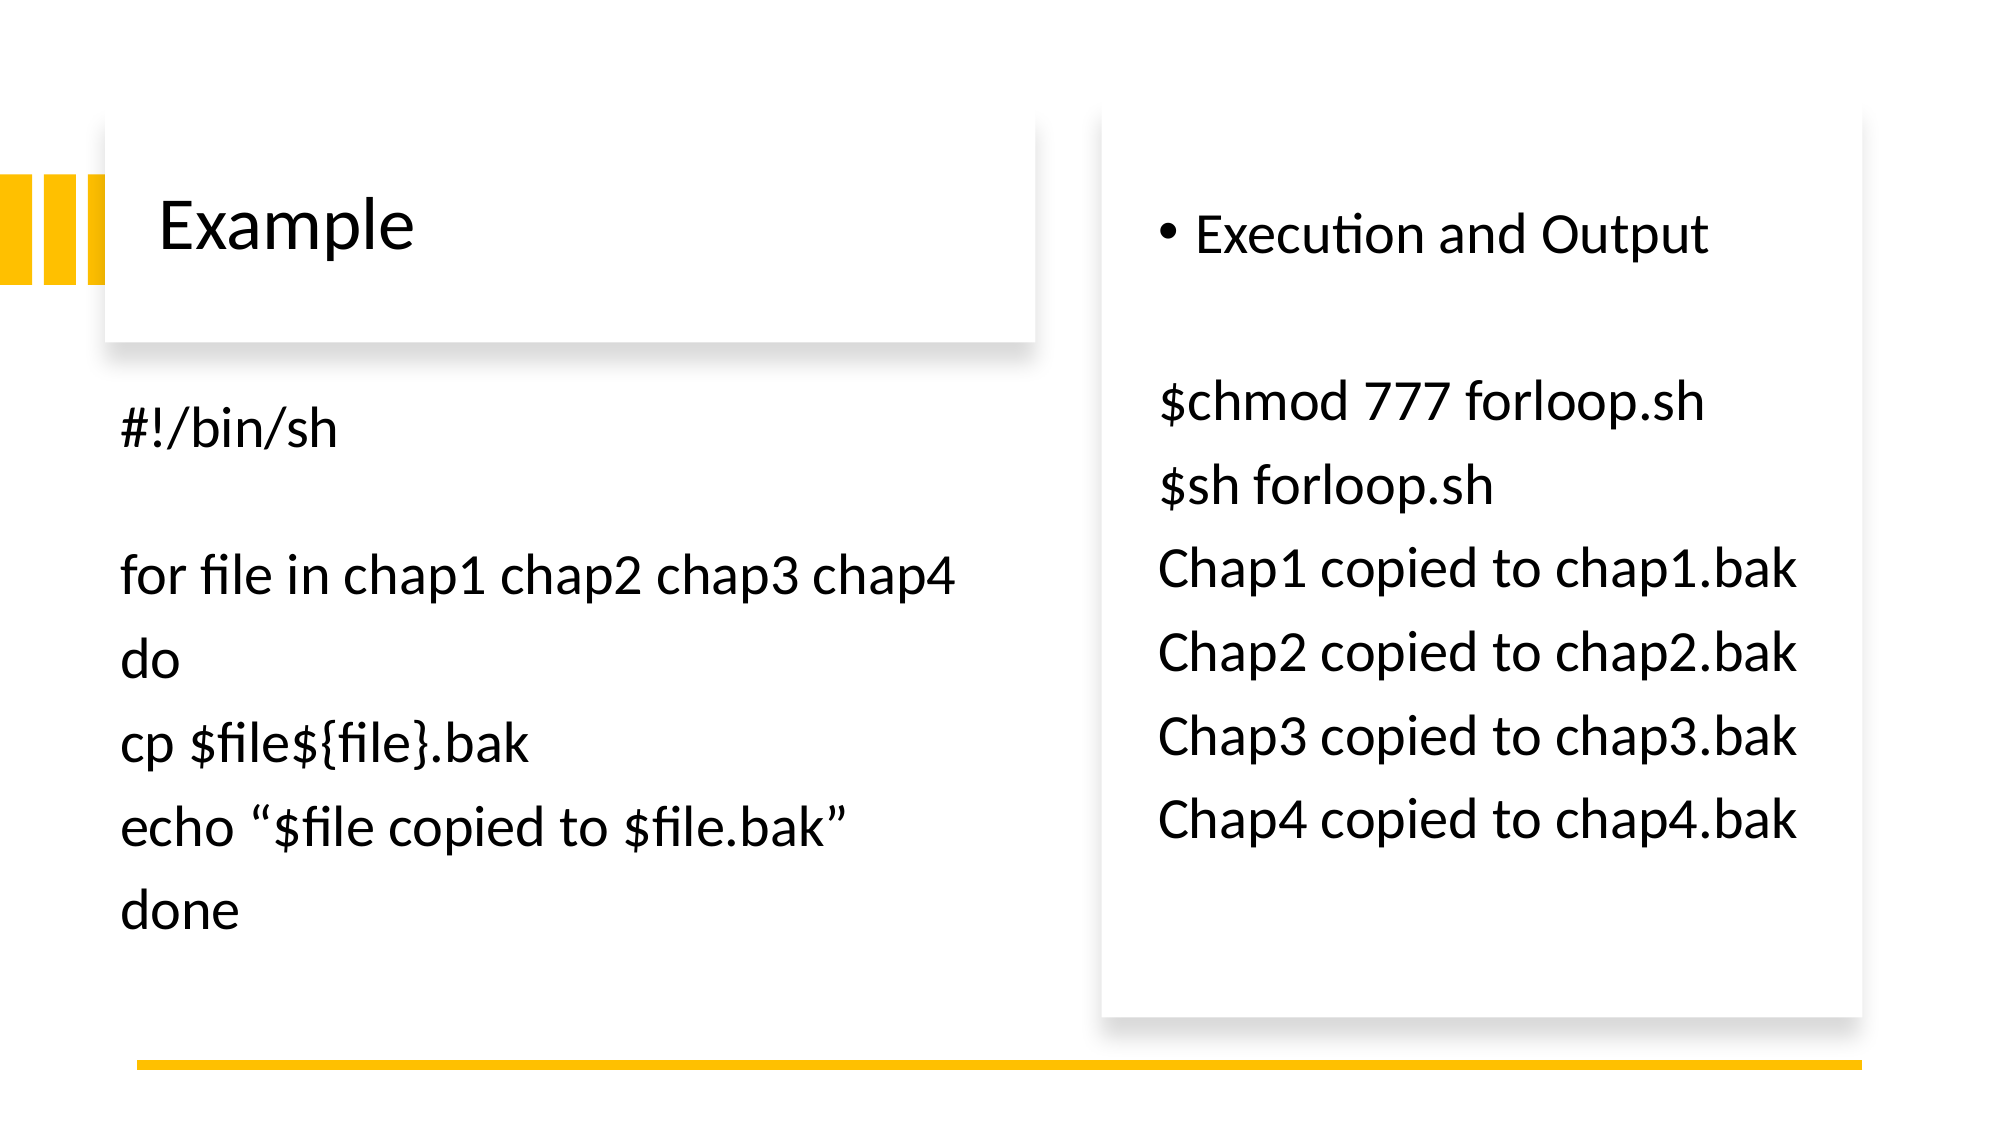

# Example

Execution and Output

$chmod 777 forloop.sh
$sh forloop.sh
Chap1 copied to chap1.bak
Chap2 copied to chap2.bak
Chap3 copied to chap3.bak
Chap4 copied to chap4.bak
#!/bin/sh
for file in chap1 chap2 chap3 chap4
do
cp $file${file}.bak
echo “$file copied to $file.bak”
done